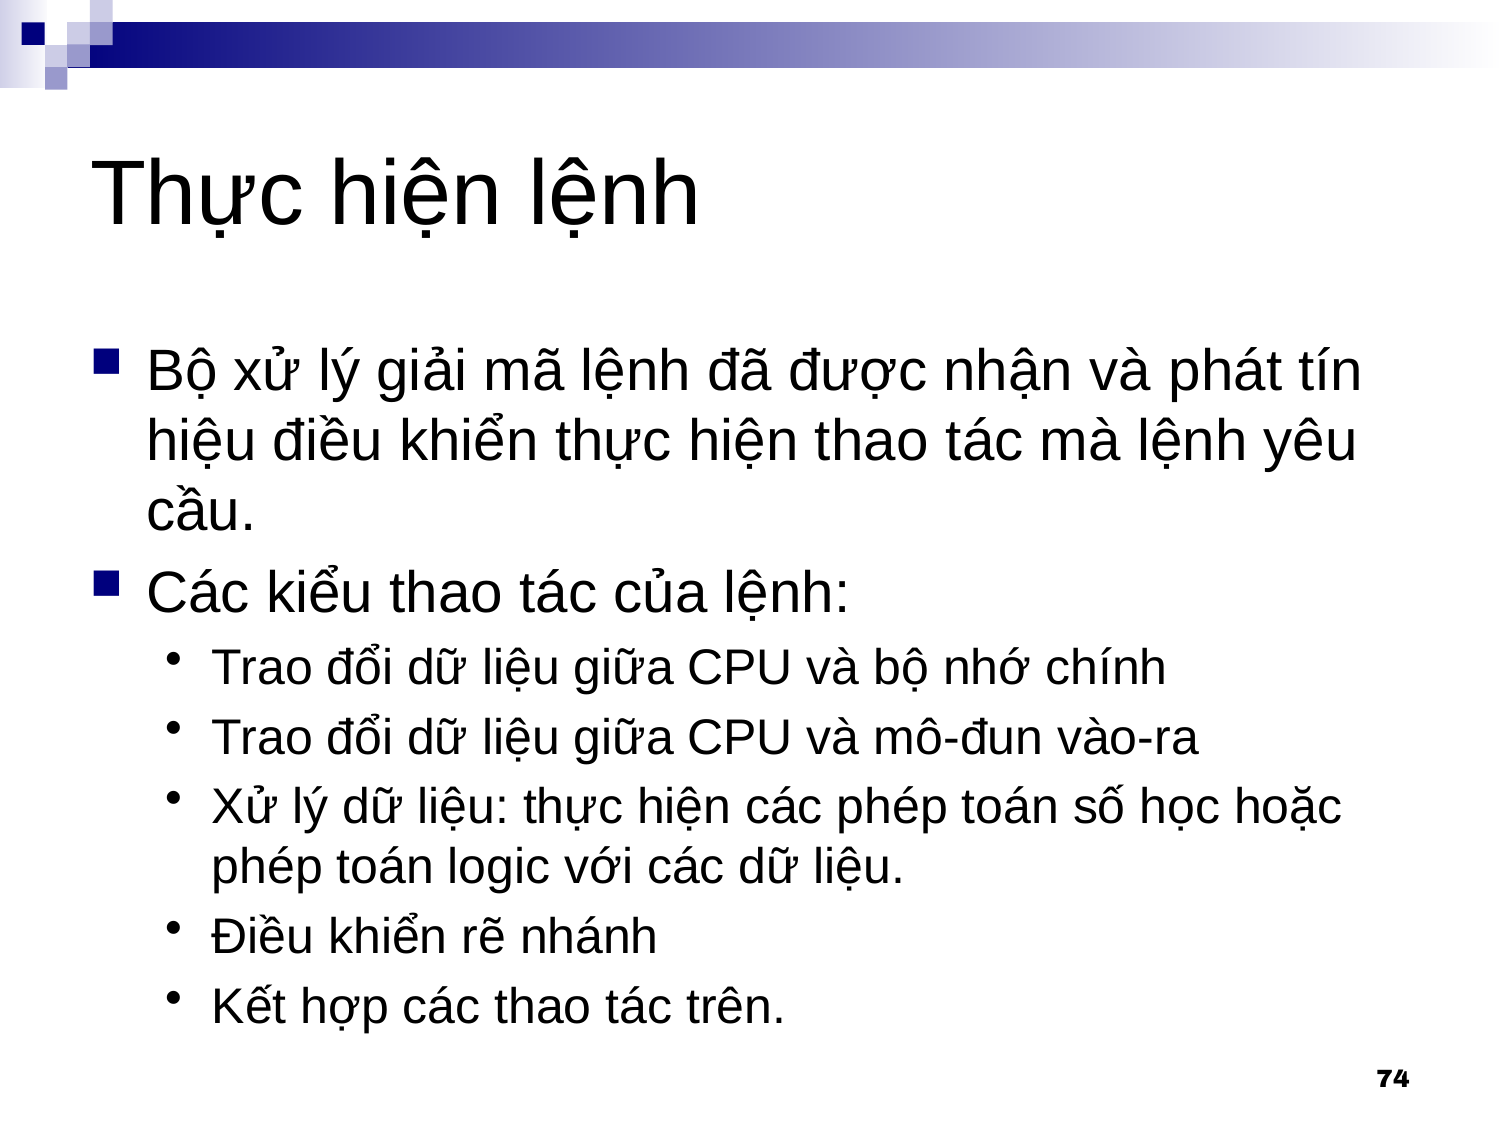

# Thực hiện lệnh
Bộ xử lý giải mã lệnh đã được nhận và phát tín hiệu điều khiển thực hiện thao tác mà lệnh yêu cầu.
Các kiểu thao tác của lệnh:
Trao đổi dữ liệu giữa CPU và bộ nhớ chính
Trao đổi dữ liệu giữa CPU và mô-đun vào-ra
Xử lý dữ liệu: thực hiện các phép toán số học hoặc phép toán logic với các dữ liệu.
Điều khiển rẽ nhánh
Kết hợp các thao tác trên.
74